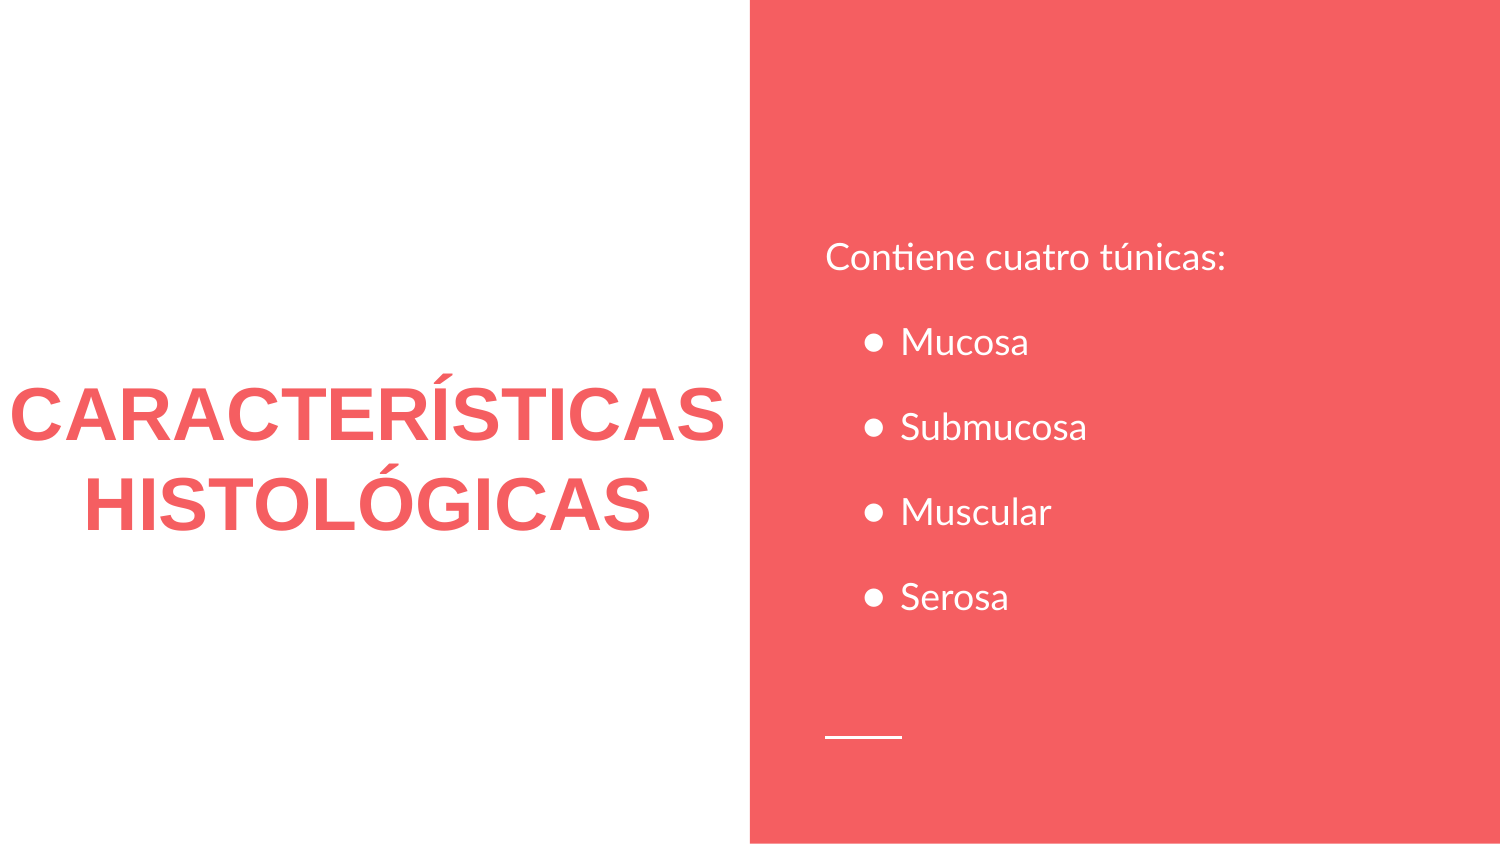

Contiene cuatro túnicas:
Mucosa
Submucosa
Muscular
Serosa
# CARACTERÍSTICAS HISTOLÓGICAS